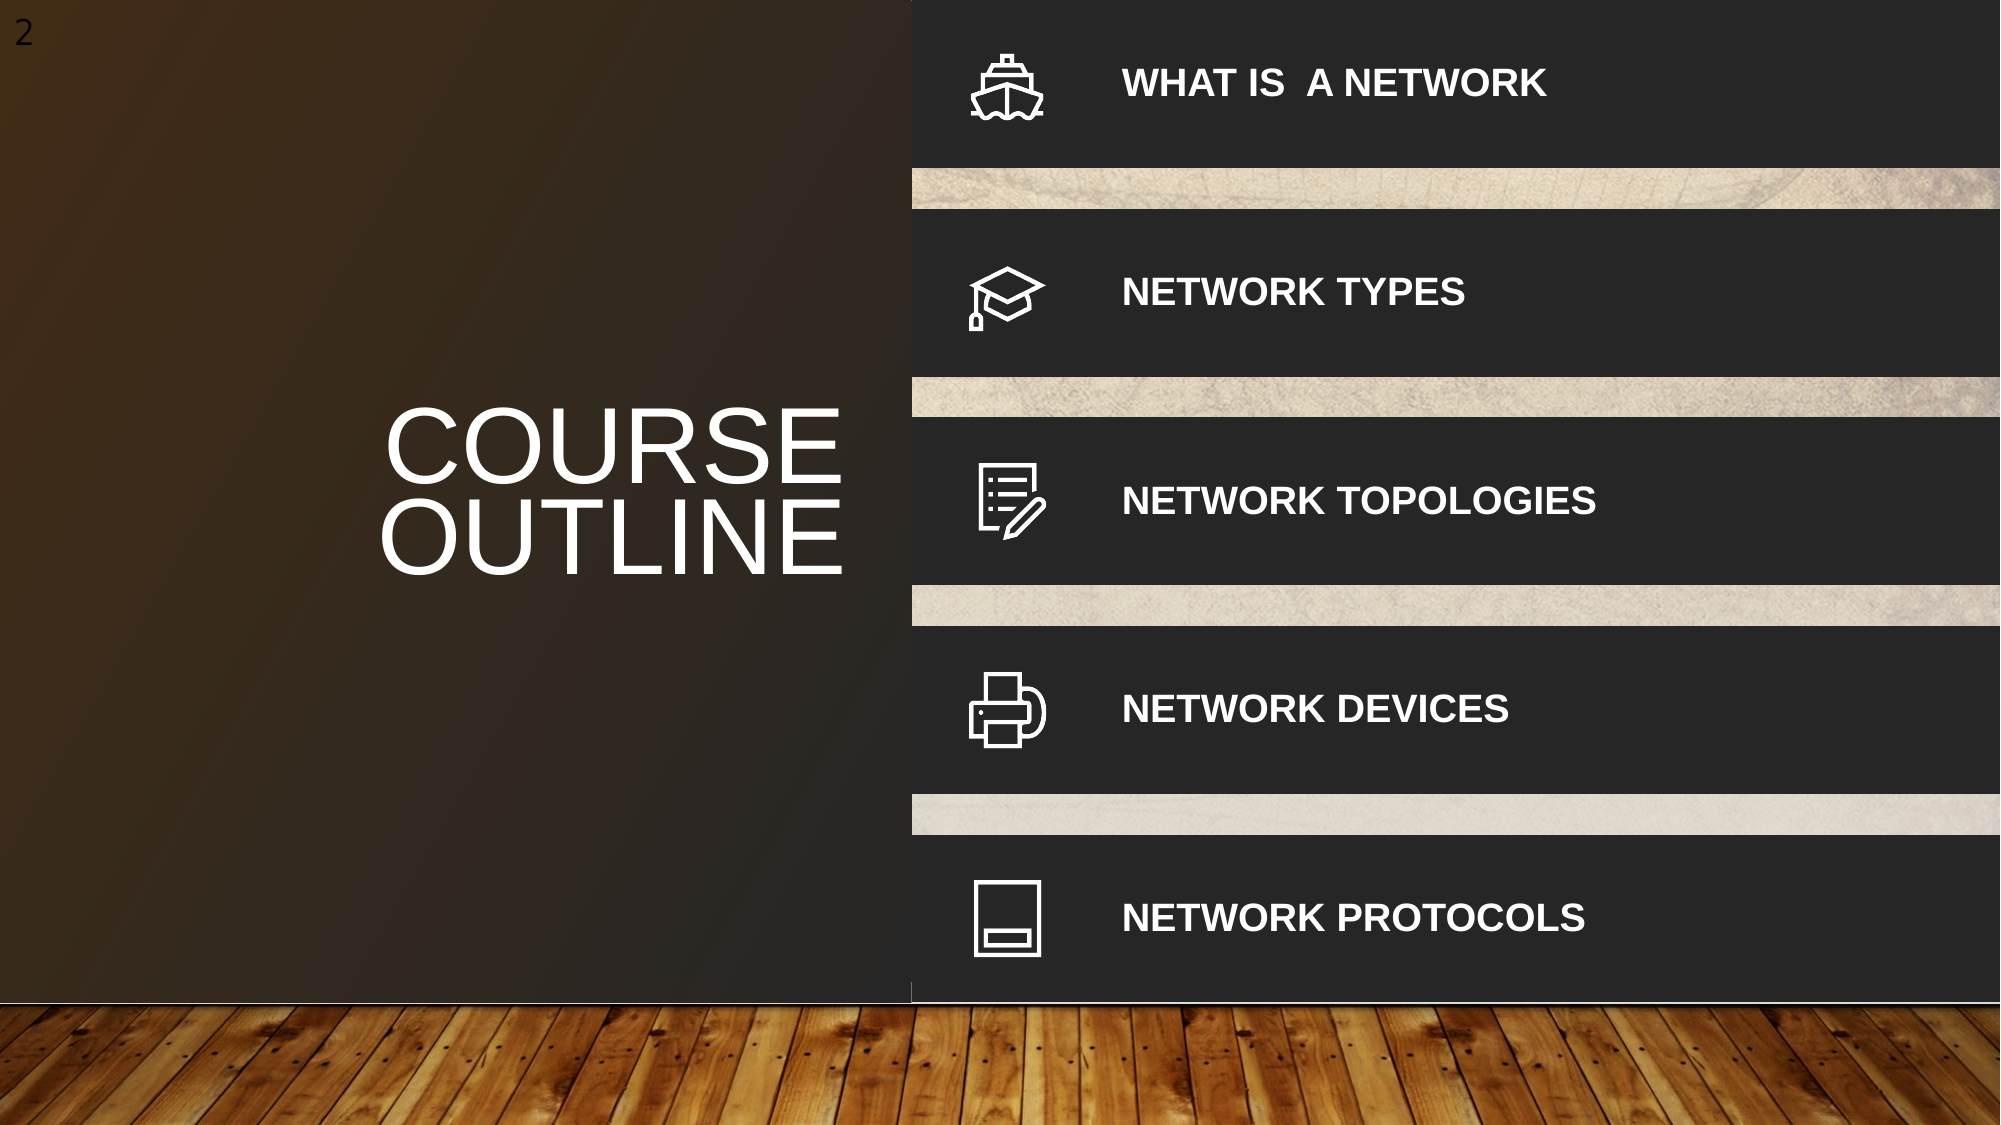

2
# COURSE OUTLINE

WHAT IS  A NETWORK

NETWORK TYPES

NETWORK TOPOLOGIES

NETWORK DEVICES

NETWORK PROTOCOLS